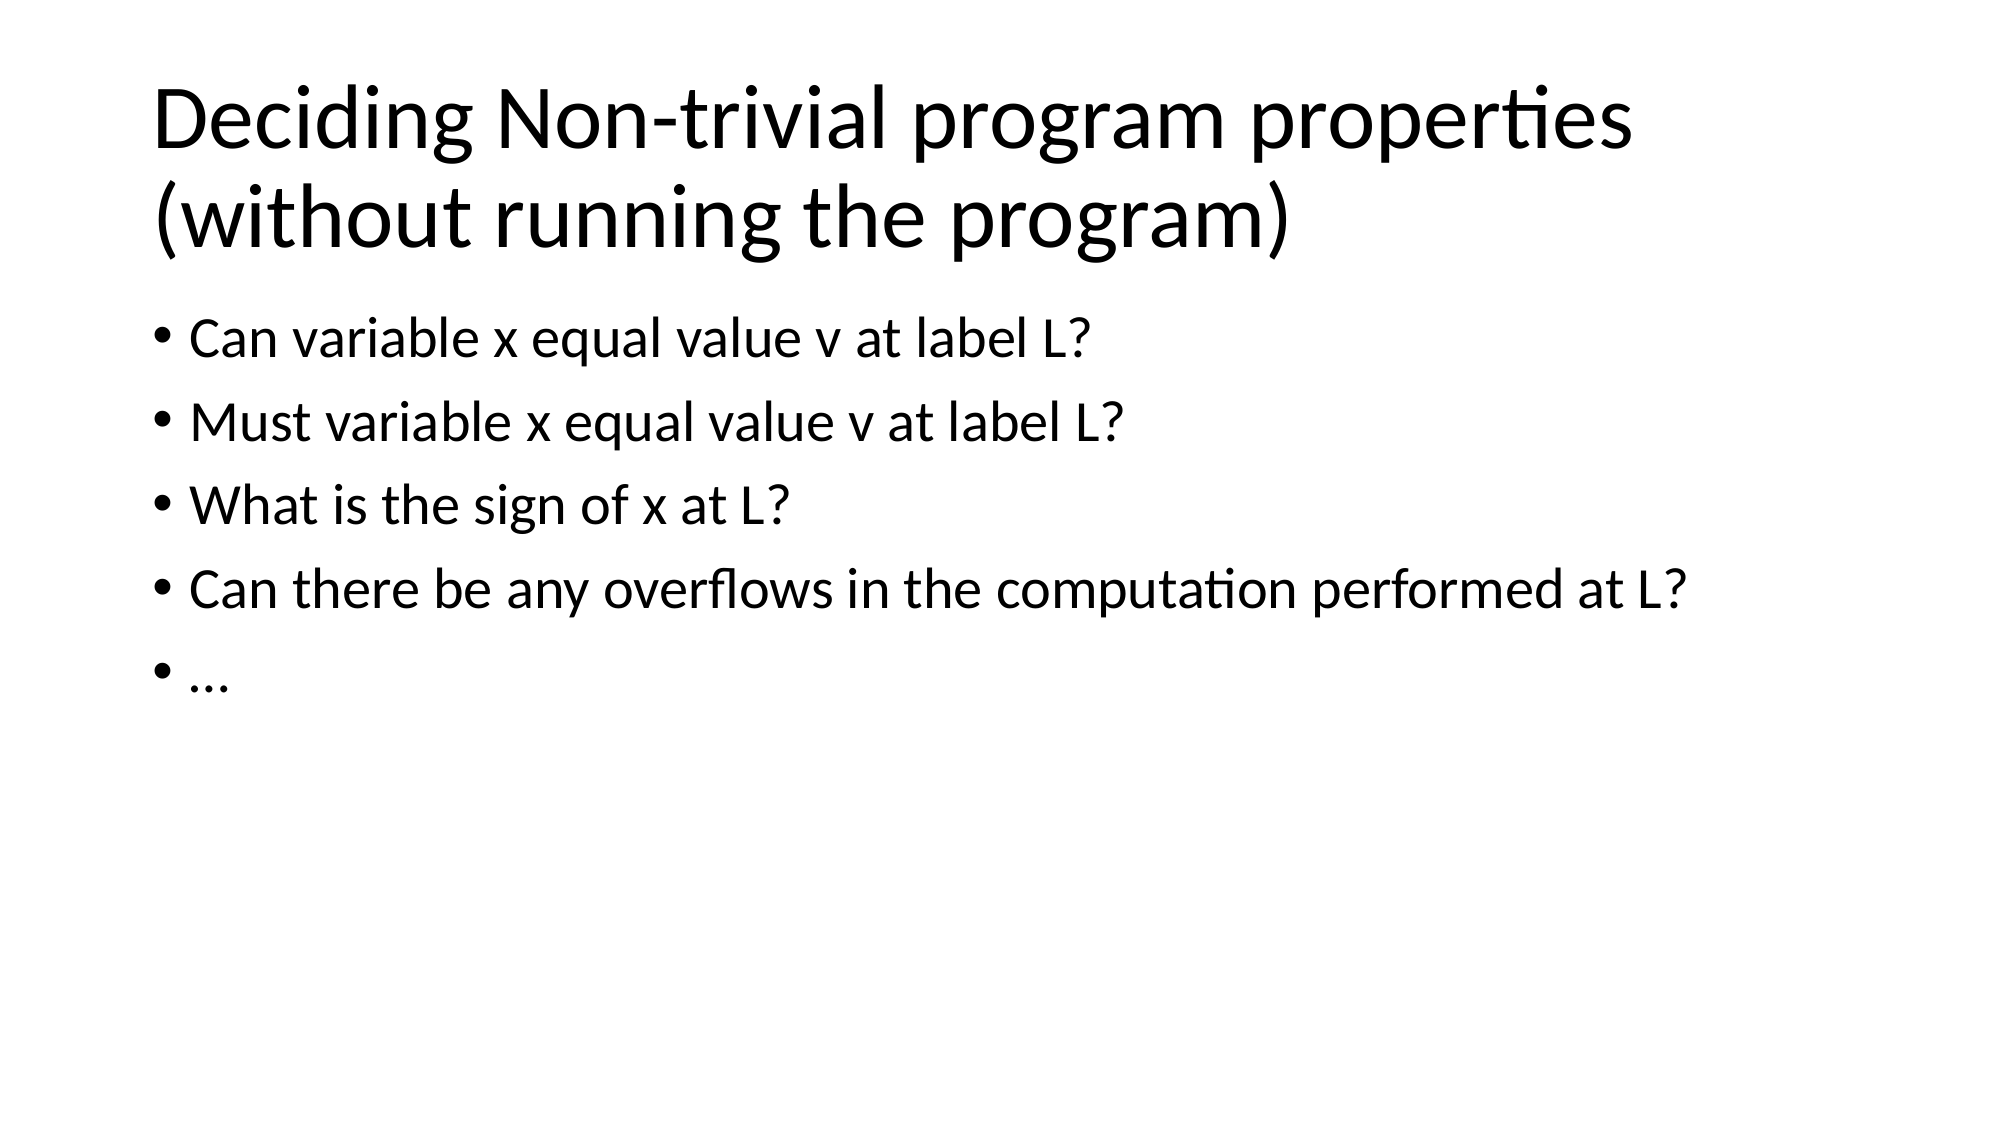

# Deciding Non-trivial program properties (without running the program)
Can variable x equal value v at label L?
Must variable x equal value v at label L?
What is the sign of x at L?
Can there be any overflows in the computation performed at L?
…